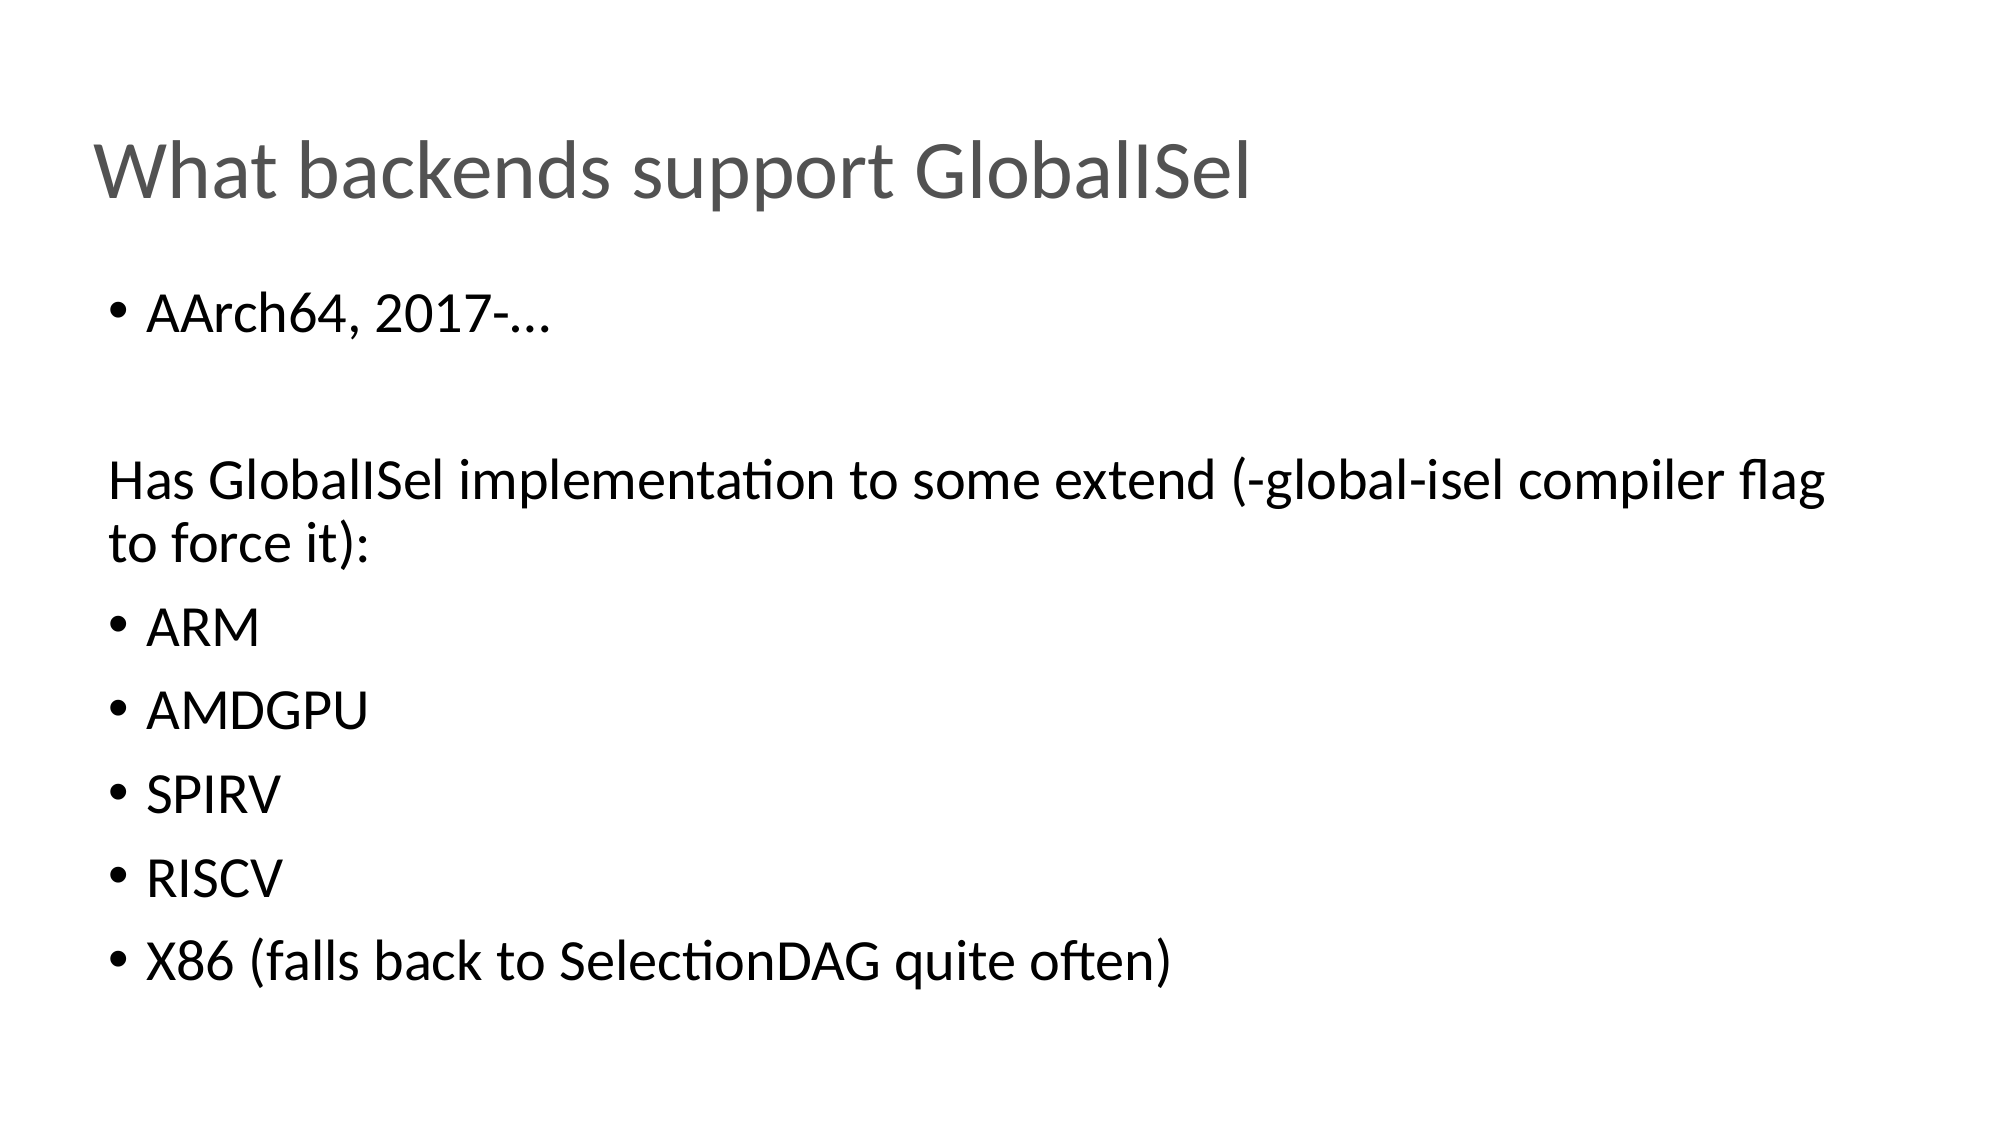

# What backends support GlobalISel
AArch64, 2017-…

Has GlobalISel implementation to some extend (-global-isel compiler flag to force it):
ARM
AMDGPU
SPIRV
RISCV
X86 (falls back to SelectionDAG quite often)